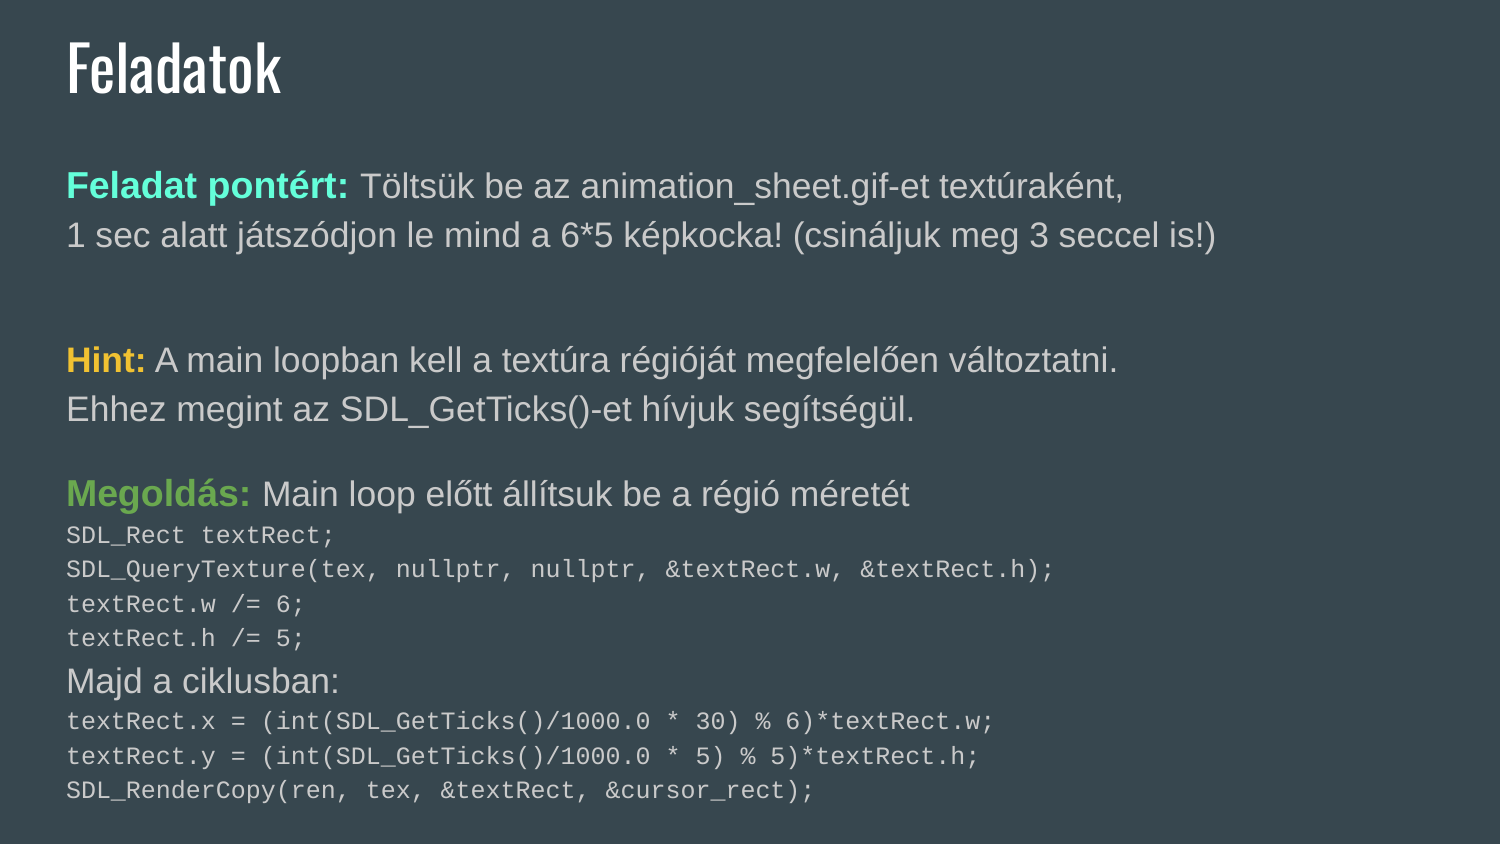

# Feladatok
Feladat pontért: Töltsük be az animation_sheet.gif-et textúraként,
1 sec alatt játszódjon le mind a 6*5 képkocka! (csináljuk meg 3 seccel is!)
Hint: A main loopban kell a textúra régióját megfelelően változtatni.
Ehhez megint az SDL_GetTicks()-et hívjuk segítségül.
Megoldás: Main loop előtt állítsuk be a régió méretét
SDL_Rect textRect;
SDL_QueryTexture(tex, nullptr, nullptr, &textRect.w, &textRect.h);
textRect.w /= 6;
textRect.h /= 5;
Majd a ciklusban:
textRect.x = (int(SDL_GetTicks()/1000.0 * 30) % 6)*textRect.w;
textRect.y = (int(SDL_GetTicks()/1000.0 * 5) % 5)*textRect.h;
SDL_RenderCopy(ren, tex, &textRect, &cursor_rect);